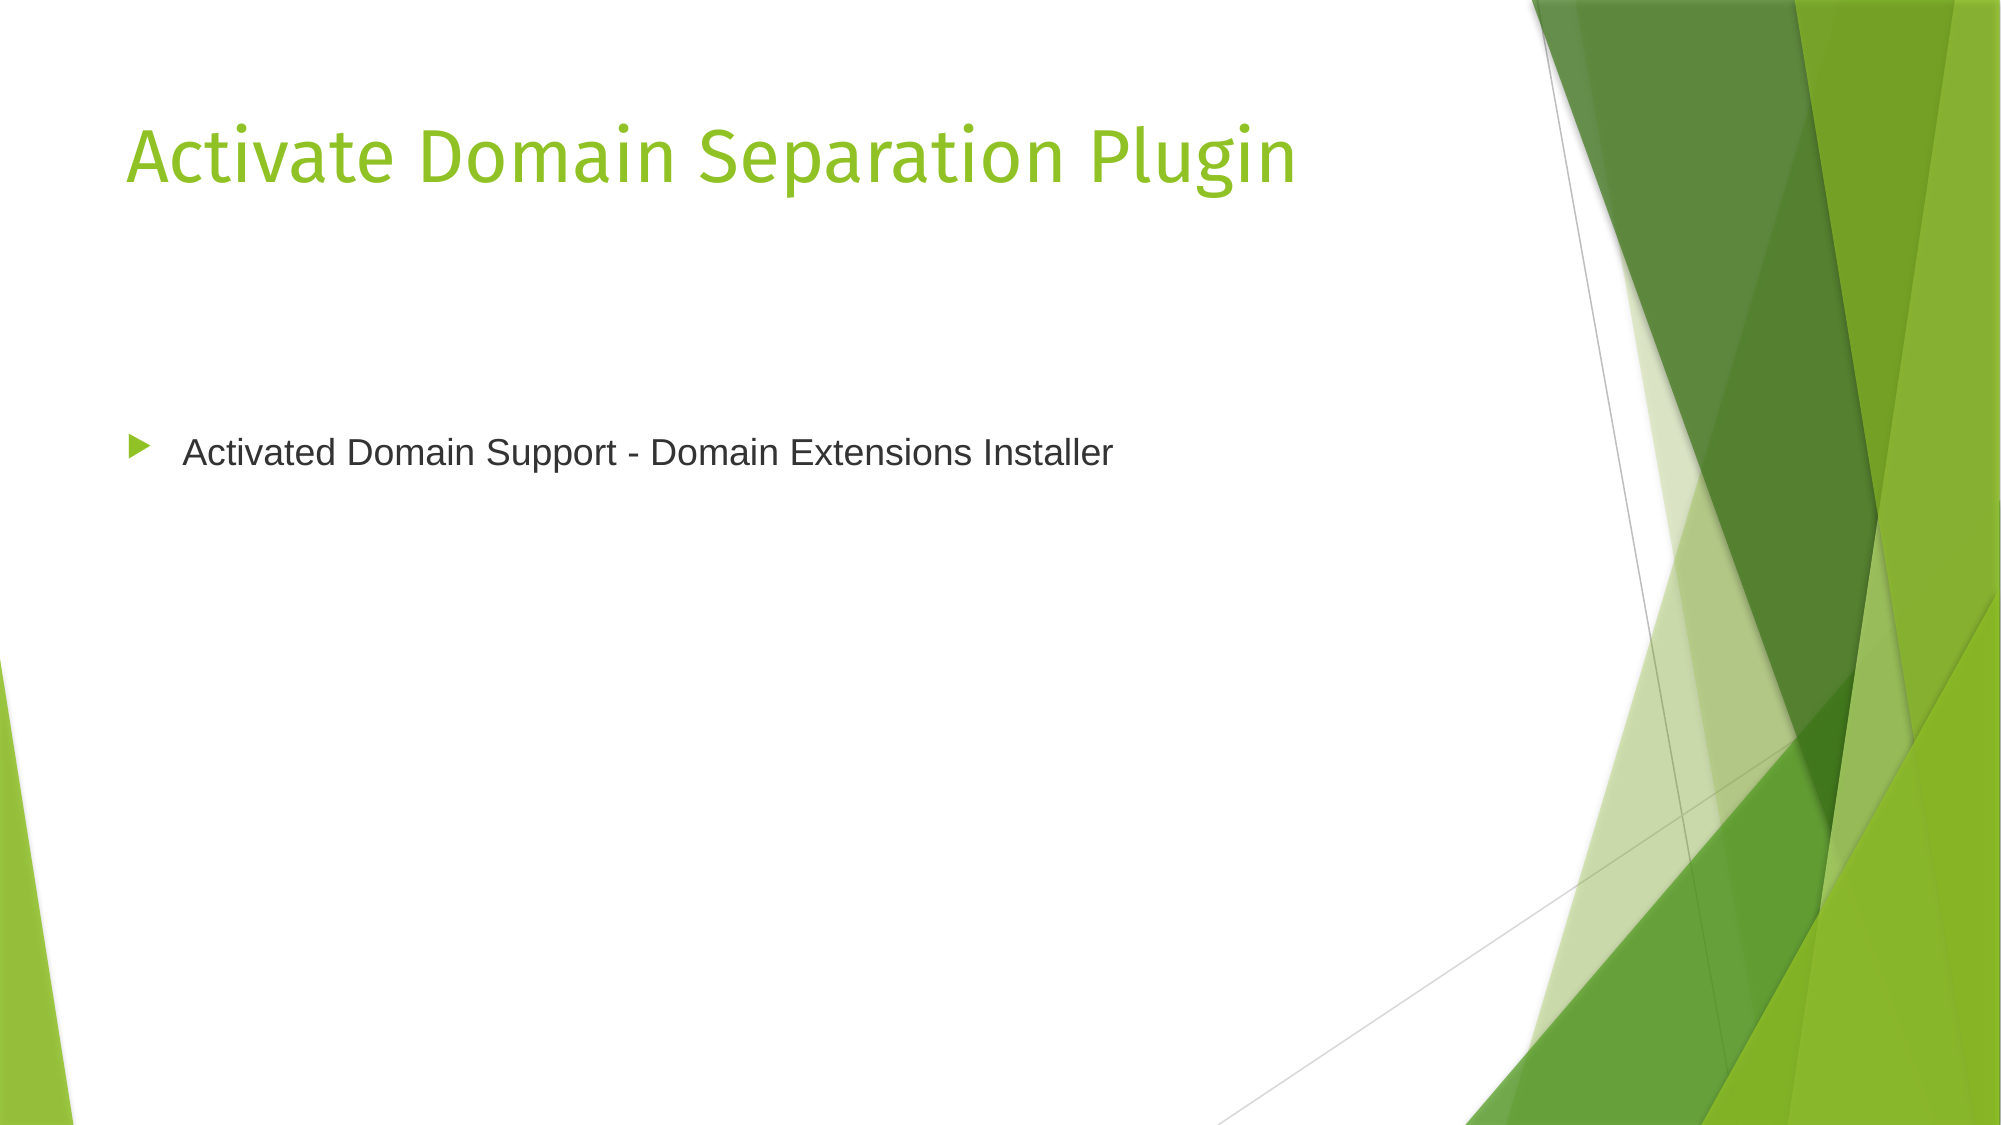

# Activate Domain Separation Plugin

Activated Domain Support - Domain Extensions Installer